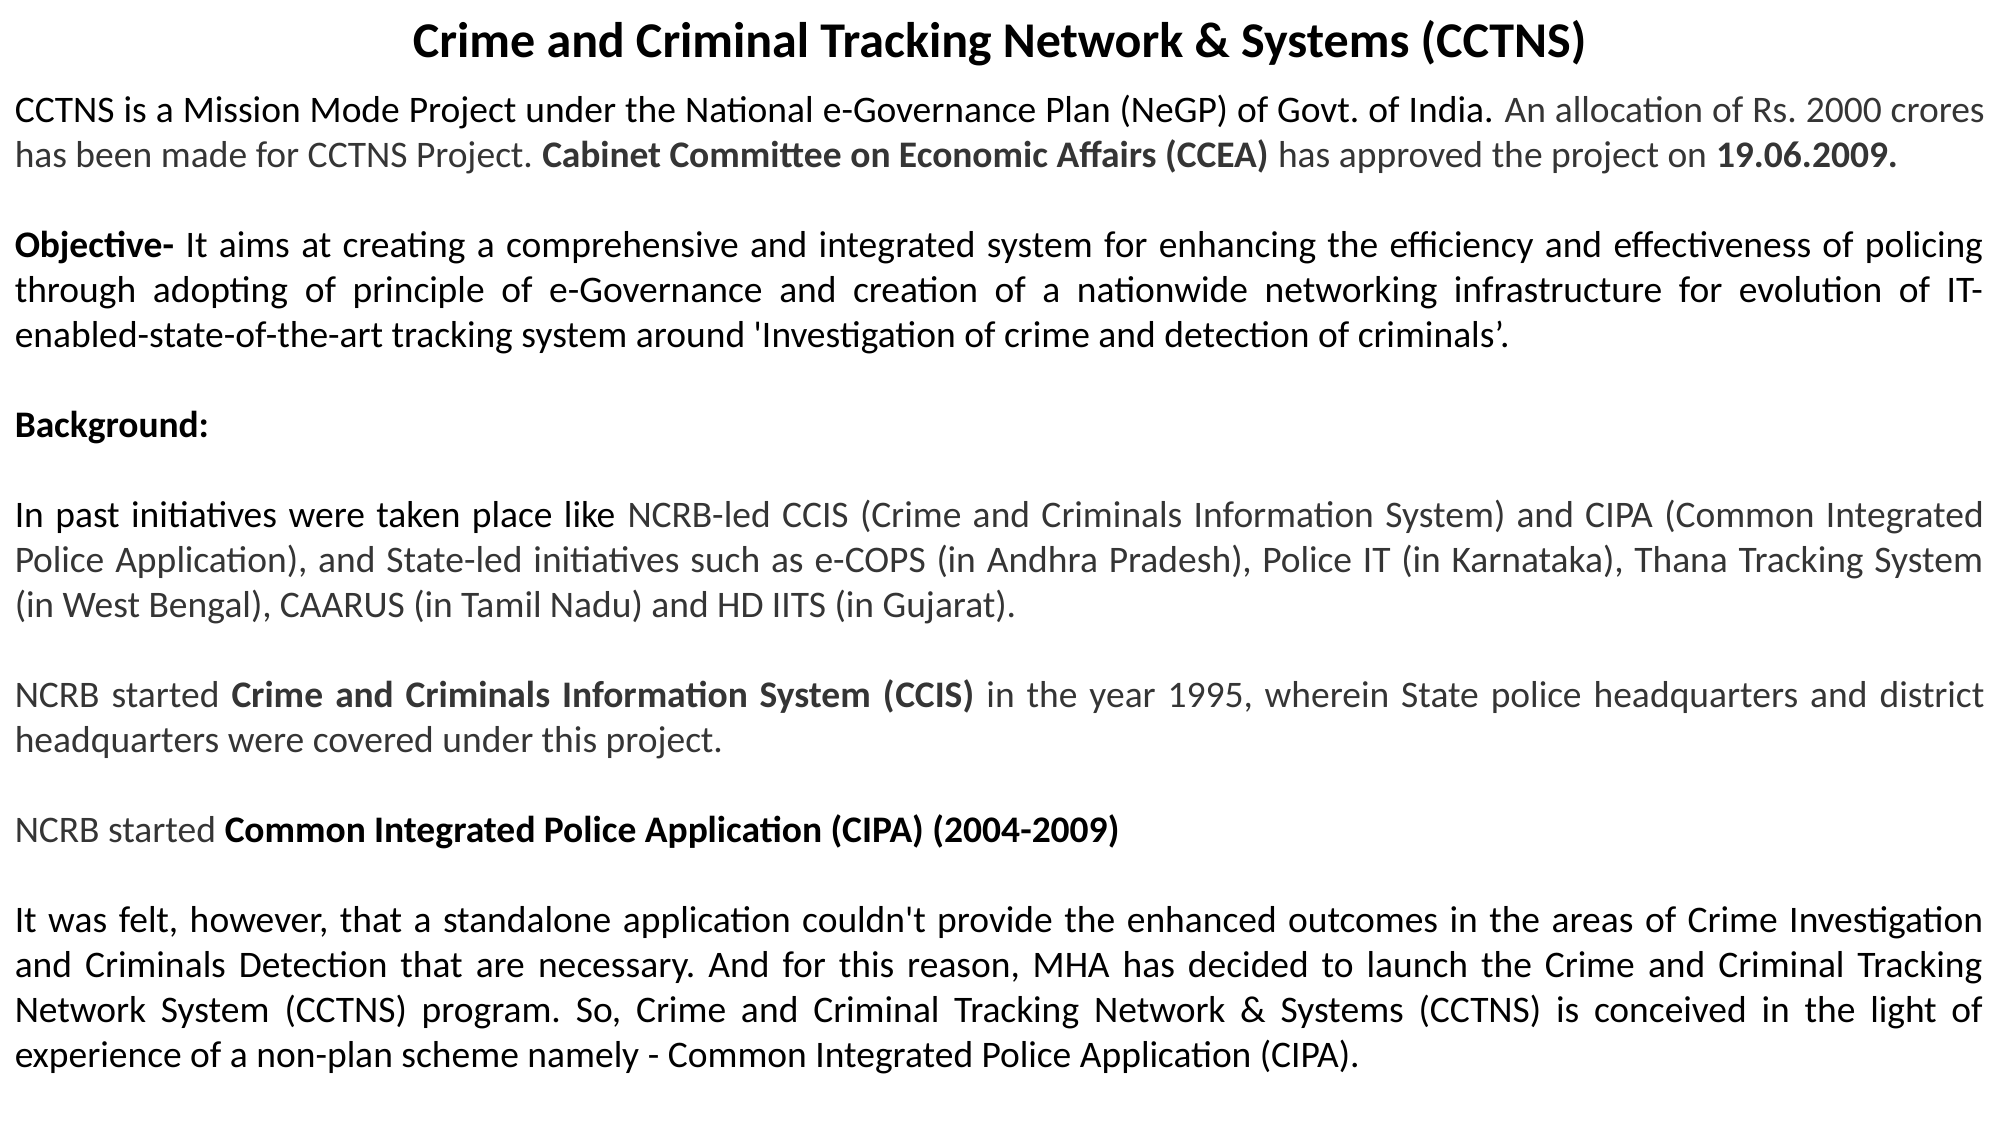

Crime and Criminal Tracking Network & Systems (CCTNS)
CCTNS is a Mission Mode Project under the National e-Governance Plan (NeGP) of Govt. of India. An allocation of Rs. 2000 crores has been made for CCTNS Project. Cabinet Committee on Economic Affairs (CCEA) has approved the project on 19.06.2009.

Objective- It aims at creating a comprehensive and integrated system for enhancing the efficiency and effectiveness of policing through adopting of principle of e-Governance and creation of a nationwide networking infrastructure for evolution of IT-enabled-state-of-the-art tracking system around 'Investigation of crime and detection of criminals’.

Background:

In past initiatives were taken place like NCRB-led CCIS (Crime and Criminals Information System) and CIPA (Common Integrated Police Application), and State-led initiatives such as e-COPS (in Andhra Pradesh), Police IT (in Karnataka), Thana Tracking System (in West Bengal), CAARUS (in Tamil Nadu) and HD IITS (in Gujarat).

NCRB started Crime and Criminals Information System (CCIS) in the year 1995, wherein State police headquarters and district headquarters were covered under this project.

NCRB started Common Integrated Police Application (CIPA) (2004-2009)

It was felt, however, that a standalone application couldn't provide the enhanced outcomes in the areas of Crime Investigation and Criminals Detection that are necessary. And for this reason, MHA has decided to launch the Crime and Criminal Tracking Network System (CCTNS) program. So, Crime and Criminal Tracking Network & Systems (CCTNS) is conceived in the light of experience of a non-plan scheme namely - Common Integrated Police Application (CIPA).